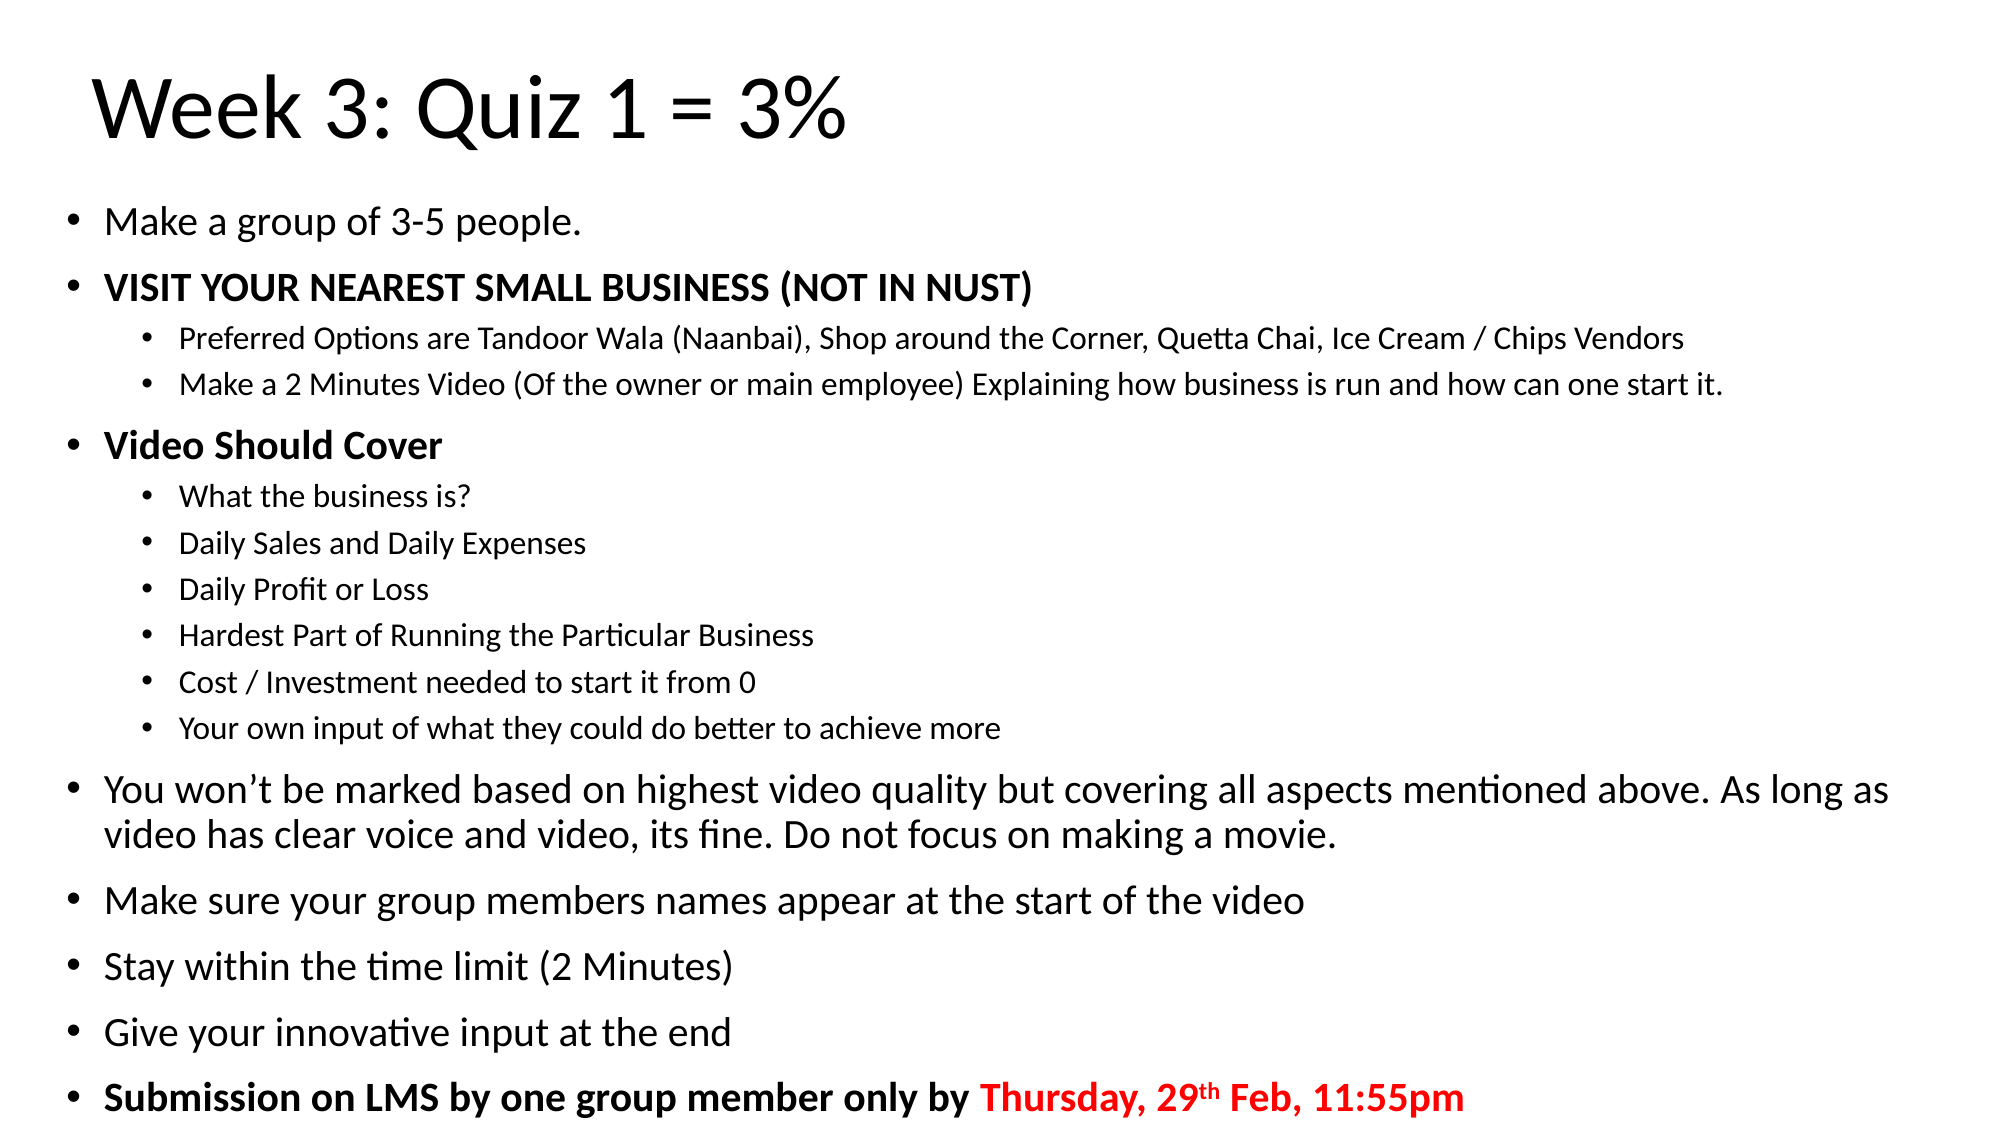

# Week 3: Quiz 1 = 3%
Make a group of 3-5 people.
VISIT YOUR NEAREST SMALL BUSINESS (NOT IN NUST)
Preferred Options are Tandoor Wala (Naanbai), Shop around the Corner, Quetta Chai, Ice Cream / Chips Vendors
Make a 2 Minutes Video (Of the owner or main employee) Explaining how business is run and how can one start it.
Video Should Cover
What the business is?
Daily Sales and Daily Expenses
Daily Profit or Loss
Hardest Part of Running the Particular Business
Cost / Investment needed to start it from 0
Your own input of what they could do better to achieve more
You won’t be marked based on highest video quality but covering all aspects mentioned above. As long as video has clear voice and video, its fine. Do not focus on making a movie.
Make sure your group members names appear at the start of the video
Stay within the time limit (2 Minutes)
Give your innovative input at the end
Submission on LMS by one group member only by Thursday, 29th Feb, 11:55pm